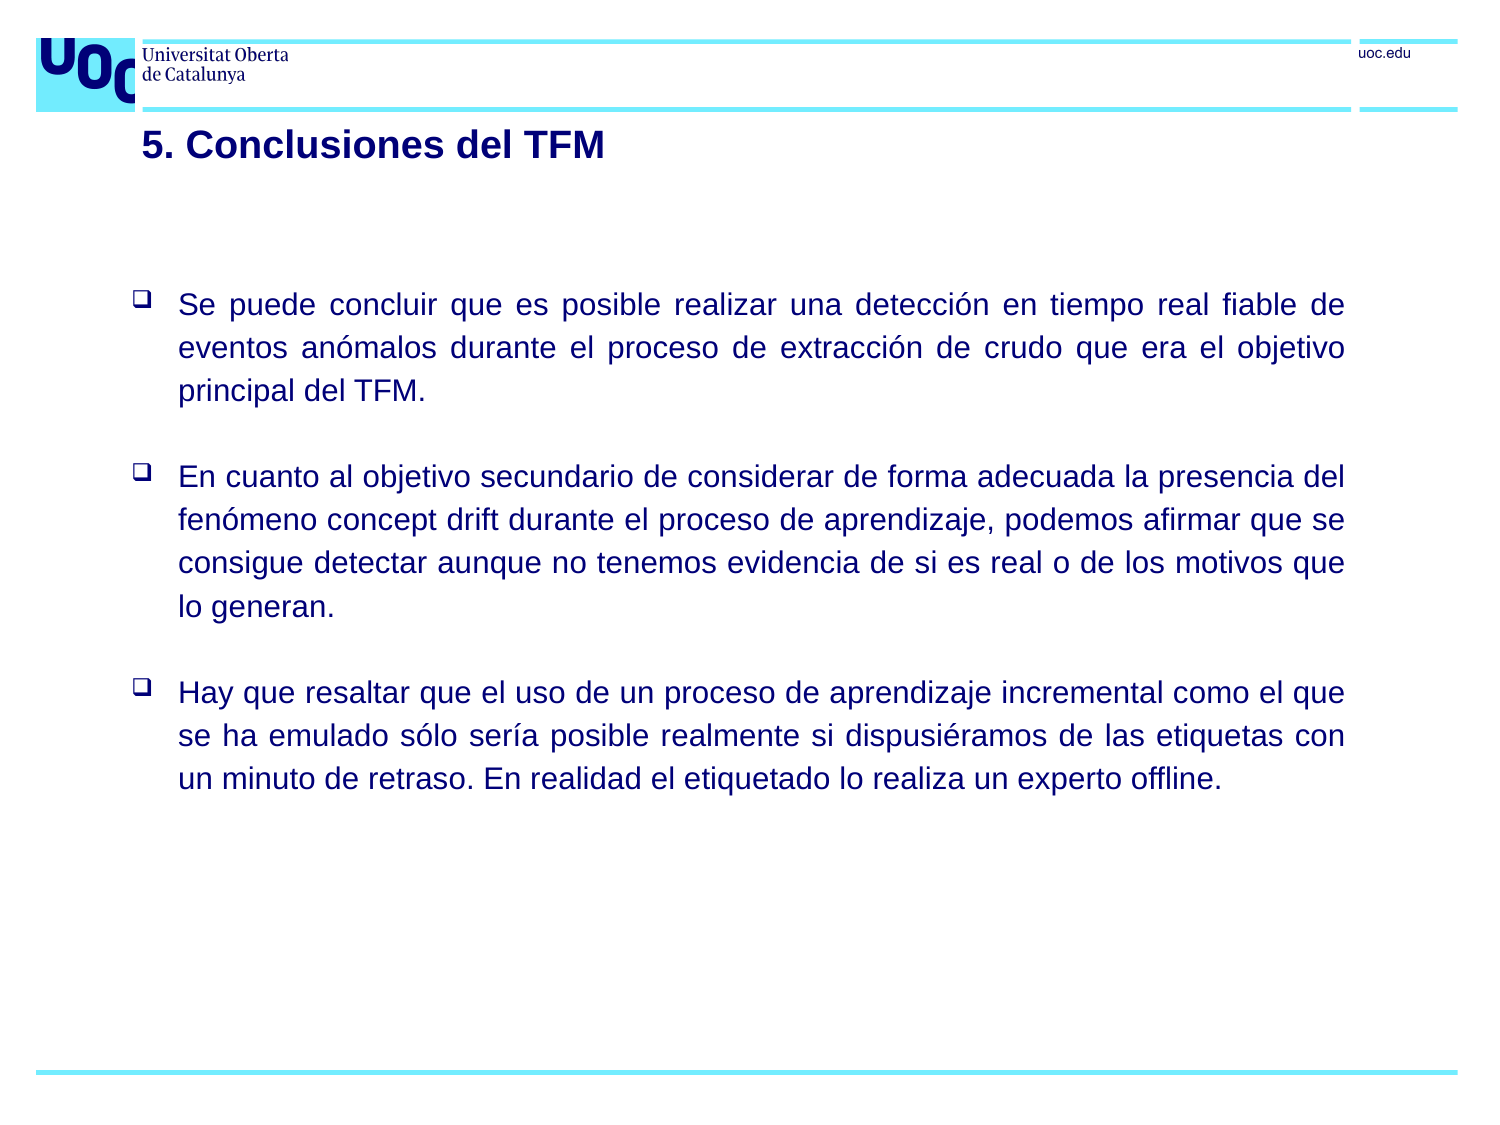

# 5. Conclusiones del TFM
Se puede concluir que es posible realizar una detección en tiempo real fiable de eventos anómalos durante el proceso de extracción de crudo que era el objetivo principal del TFM.

En cuanto al objetivo secundario de considerar de forma adecuada la presencia del fenómeno concept drift durante el proceso de aprendizaje, podemos afirmar que se consigue detectar aunque no tenemos evidencia de si es real o de los motivos que lo generan.

Hay que resaltar que el uso de un proceso de aprendizaje incremental como el que se ha emulado sólo sería posible realmente si dispusiéramos de las etiquetas con un minuto de retraso. En realidad el etiquetado lo realiza un experto offline.